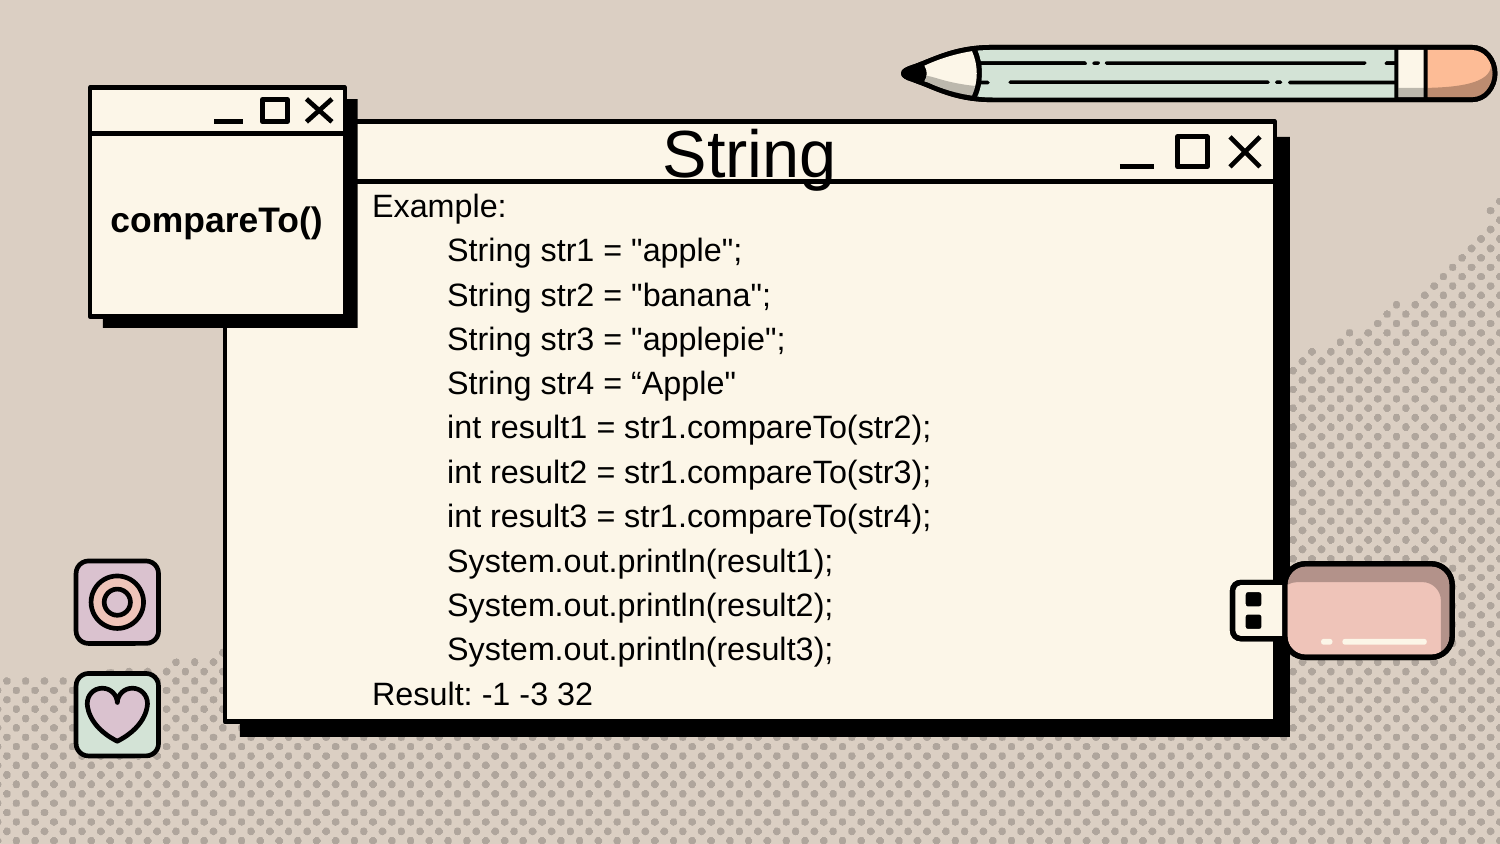

# String
compareTo()
Example:
String str1 = "apple";
String str2 = "banana";
String str3 = "applepie";
String str4 = “Apple"
int result1 = str1.compareTo(str2);
int result2 = str1.compareTo(str3);
int result3 = str1.compareTo(str4);
System.out.println(result1);
System.out.println(result2);
System.out.println(result3);
Result: -1 -3 32